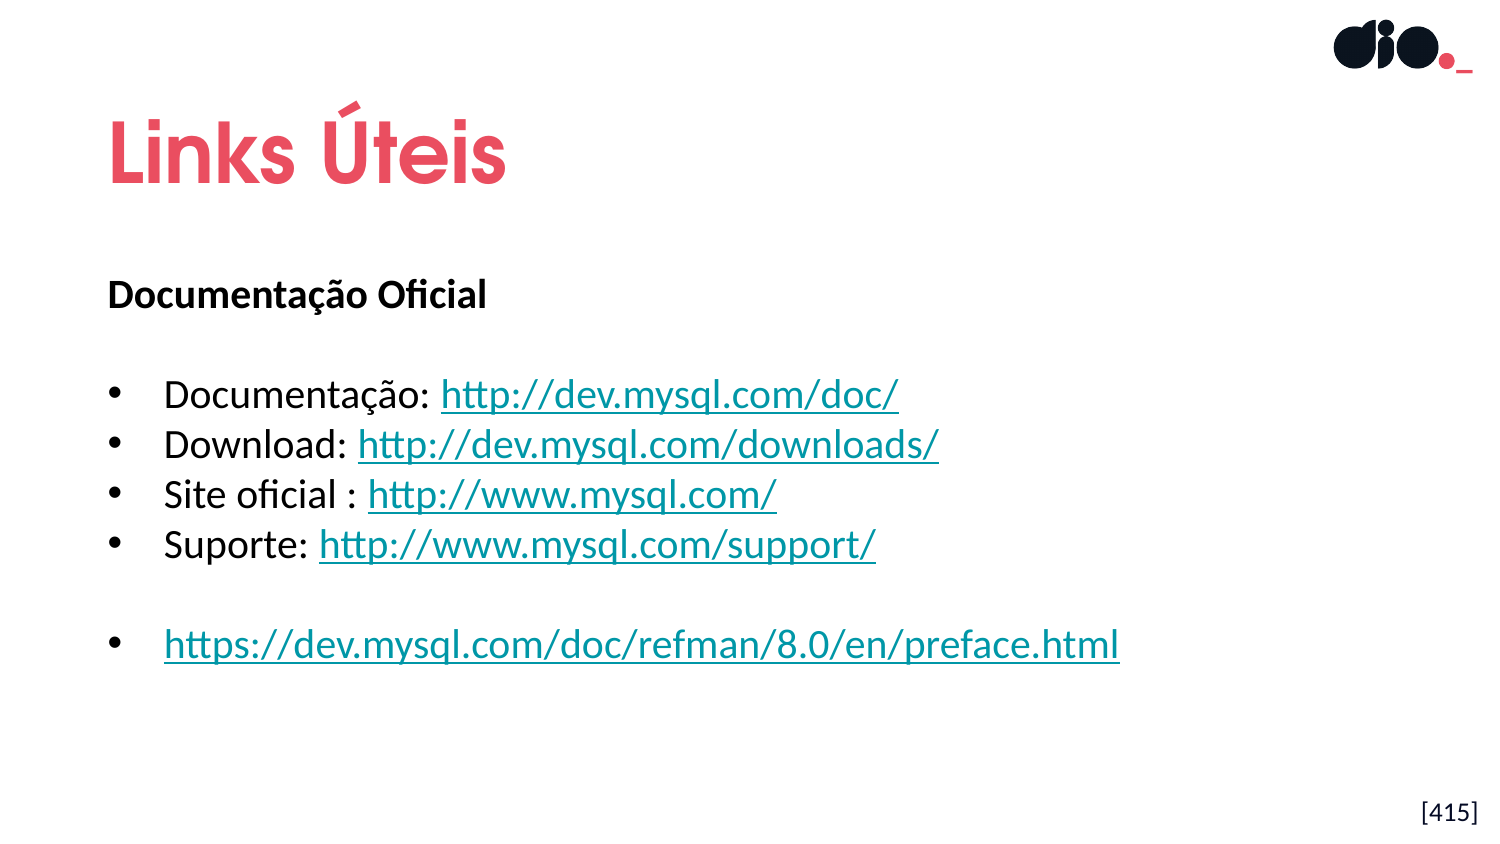

Links Úteis

Documentação Oficial

Documentação: http://dev.mysql.com/doc/
Download: http://dev.mysql.com/downloads/
Site oficial : http://www.mysql.com/
Suporte: http://www.mysql.com/support/

https://dev.mysql.com/doc/refman/8.0/en/preface.html

[415]